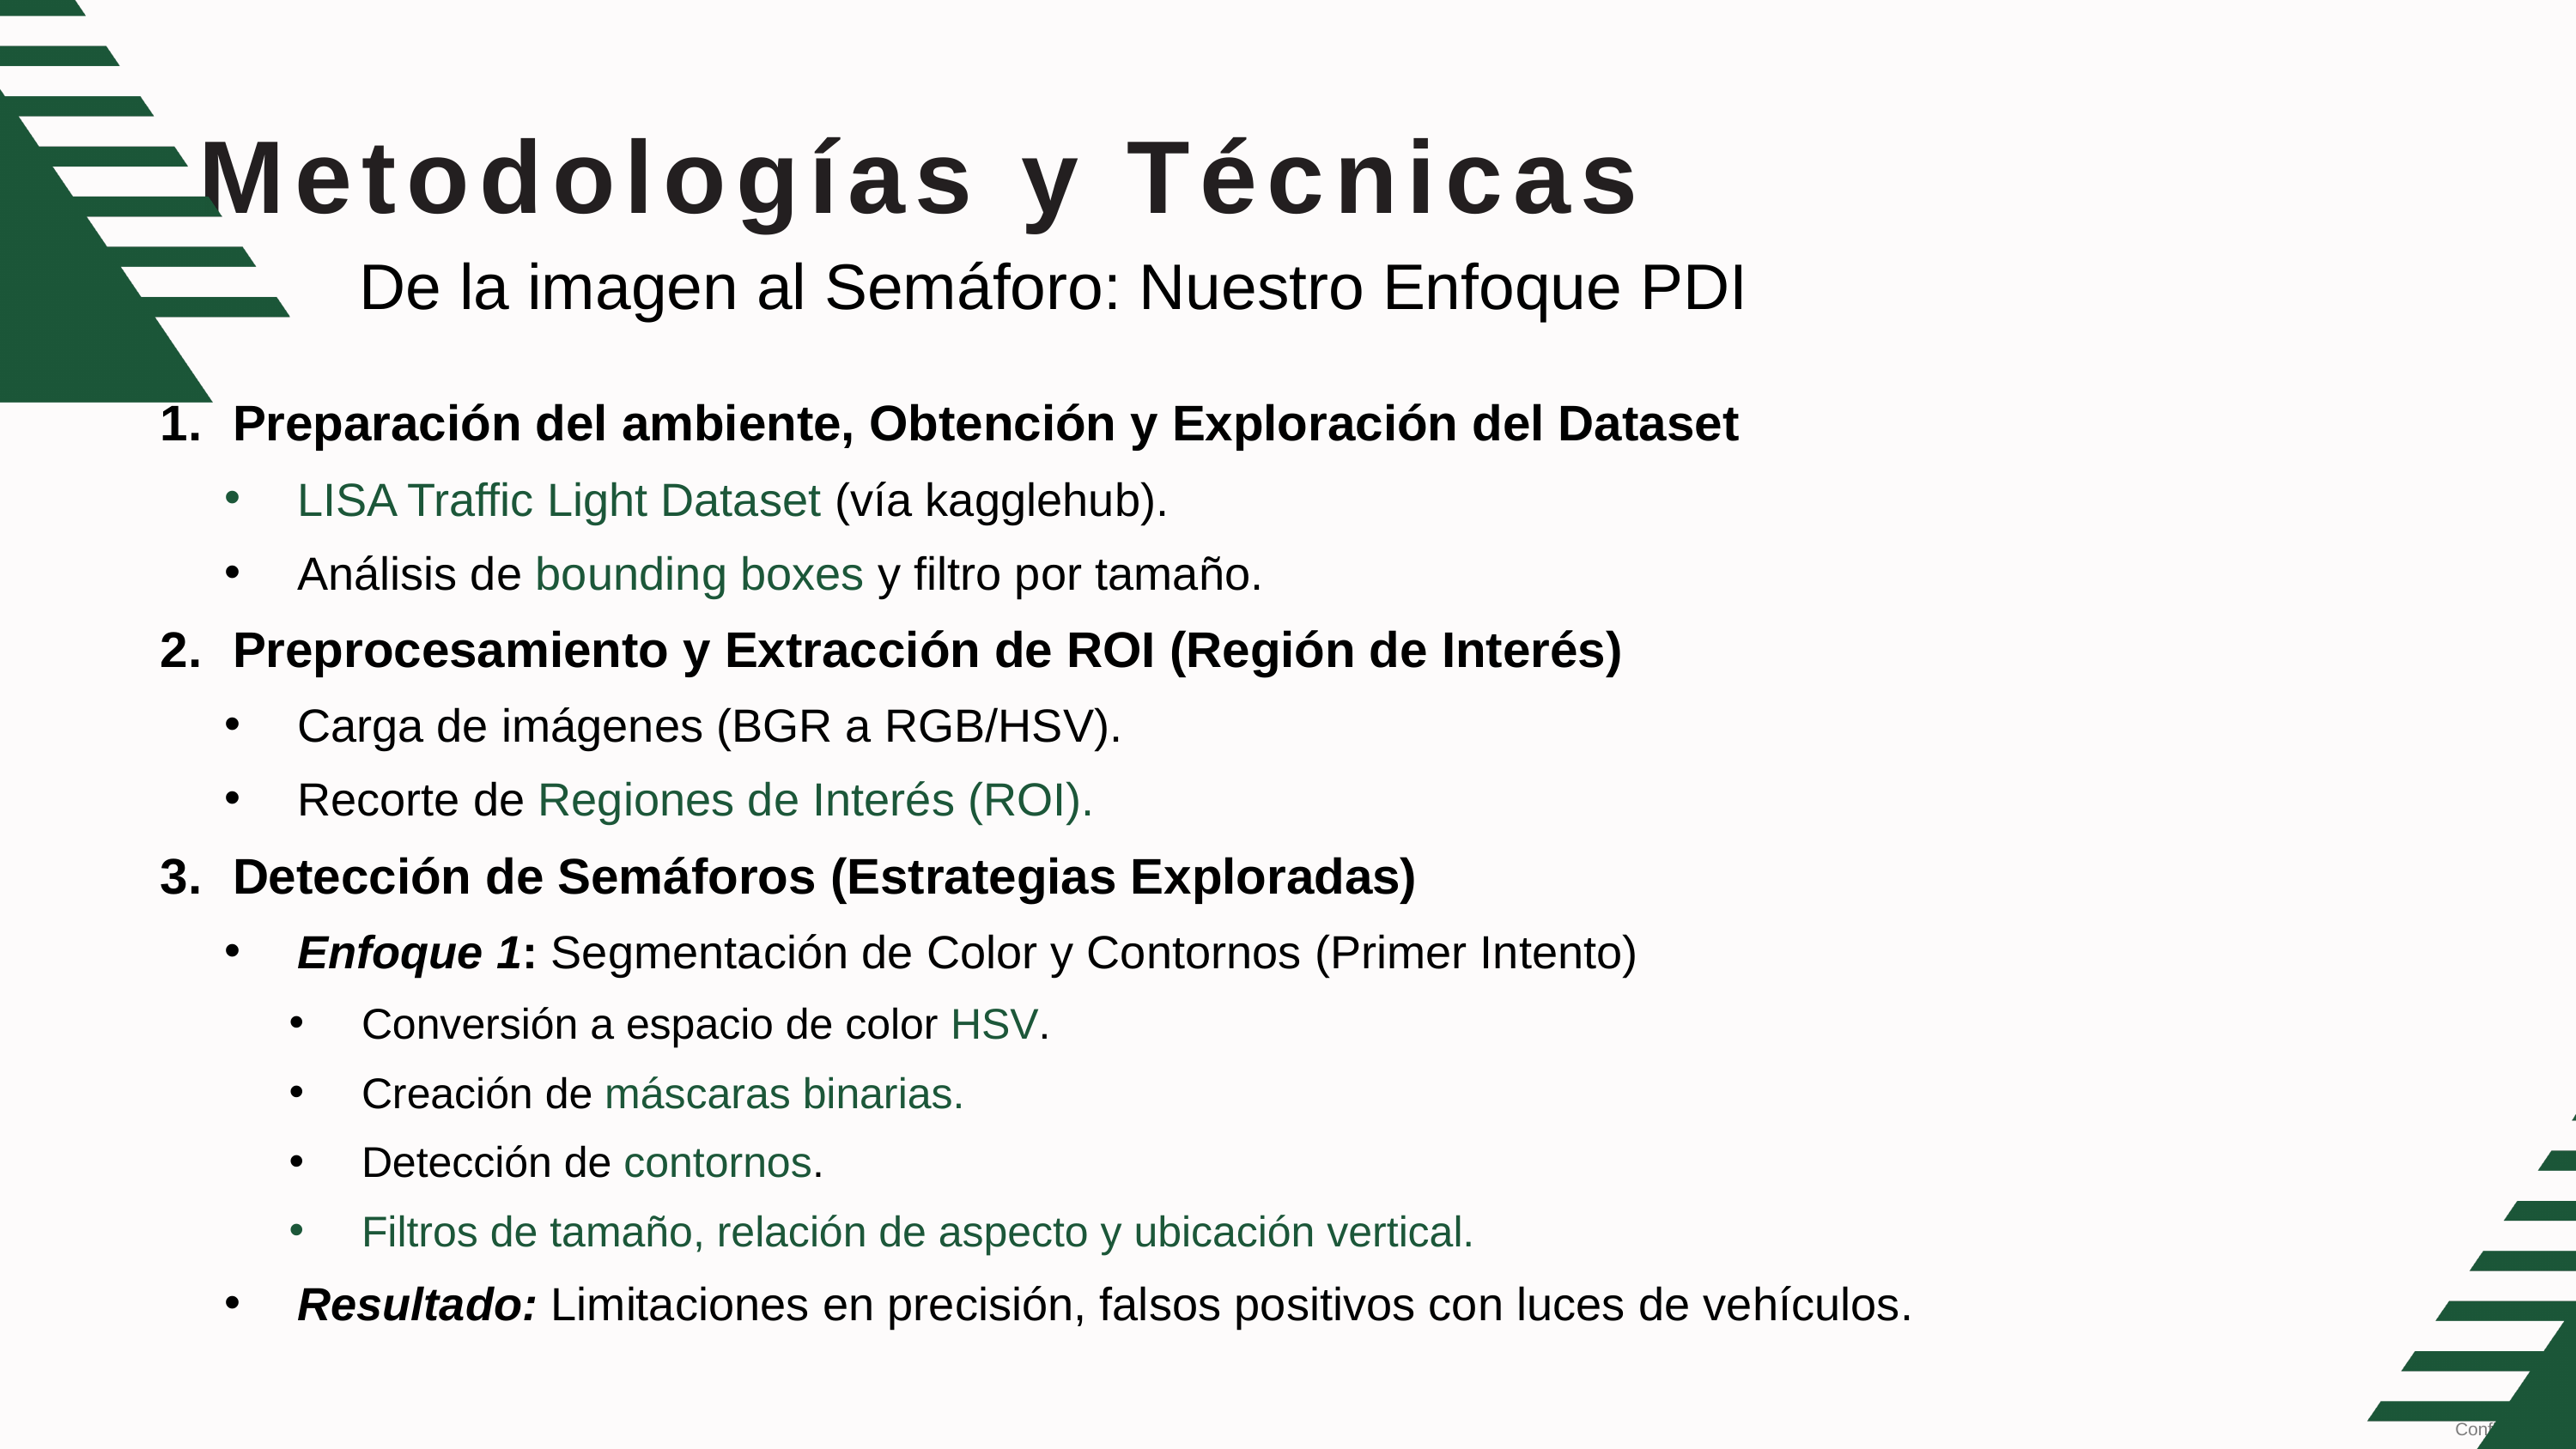

Metodologías y Técnicas
De la imagen al Semáforo: Nuestro Enfoque PDI
Preparación del ambiente, Obtención y Exploración del Dataset
LISA Traffic Light Dataset (vía kagglehub).
Análisis de bounding boxes y filtro por tamaño.
Preprocesamiento y Extracción de ROI (Región de Interés)
Carga de imágenes (BGR a RGB/HSV).
Recorte de Regiones de Interés (ROI).
Detección de Semáforos (Estrategias Exploradas)
Enfoque 1: Segmentación de Color y Contornos (Primer Intento)
Conversión a espacio de color HSV.
Creación de máscaras binarias.
Detección de contornos.
Filtros de tamaño, relación de aspecto y ubicación vertical.
Resultado: Limitaciones en precisión, falsos positivos con luces de vehículos.